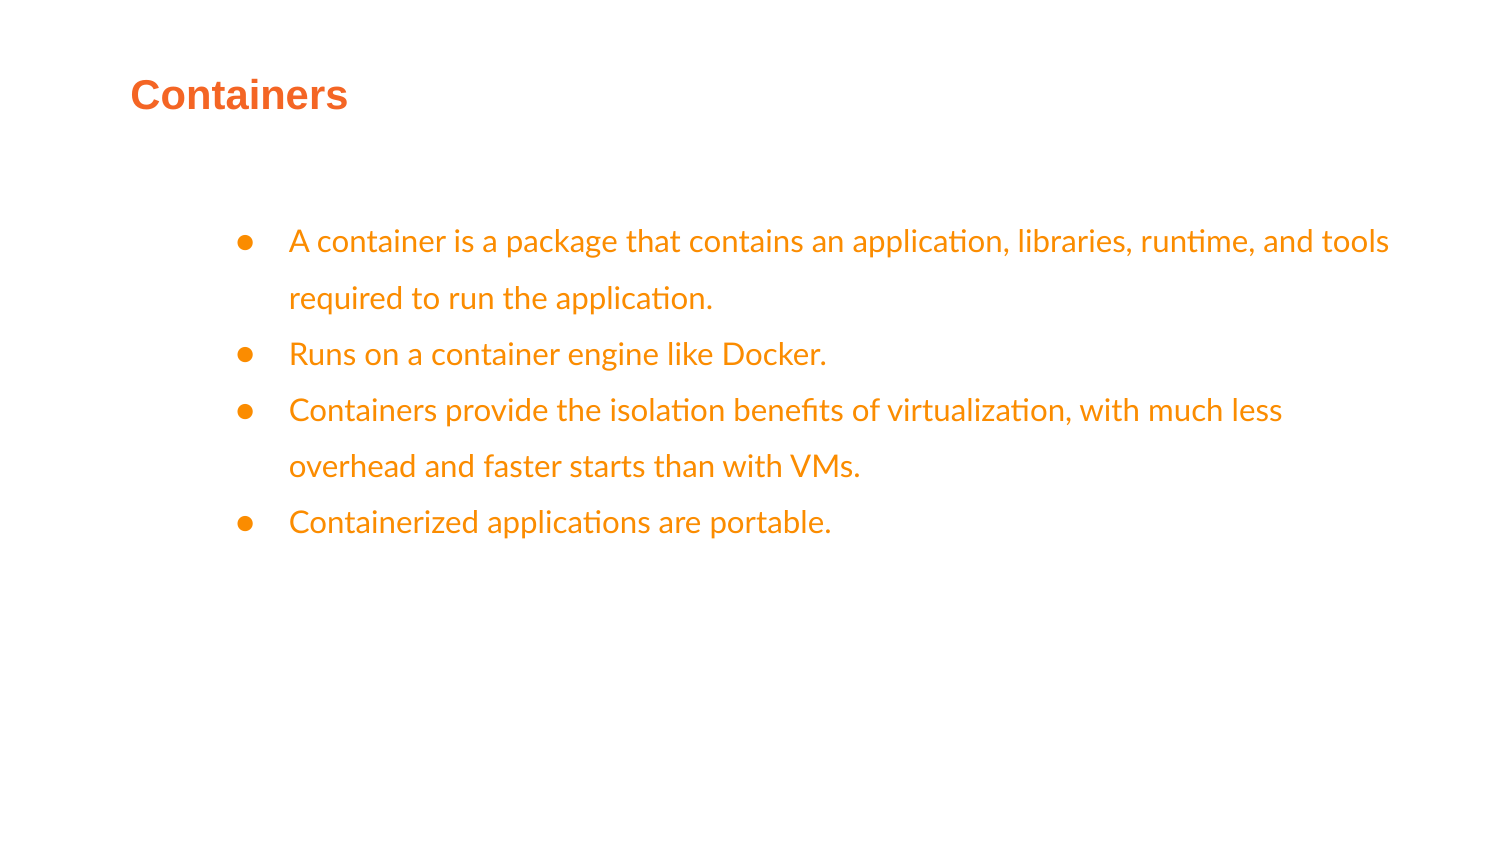

Containers
A container is a package that contains an application, libraries, runtime, and tools required to run the application.
Runs on a container engine like Docker.
Containers provide the isolation benefits of virtualization, with much less overhead and faster starts than with VMs.
Containerized applications are portable.